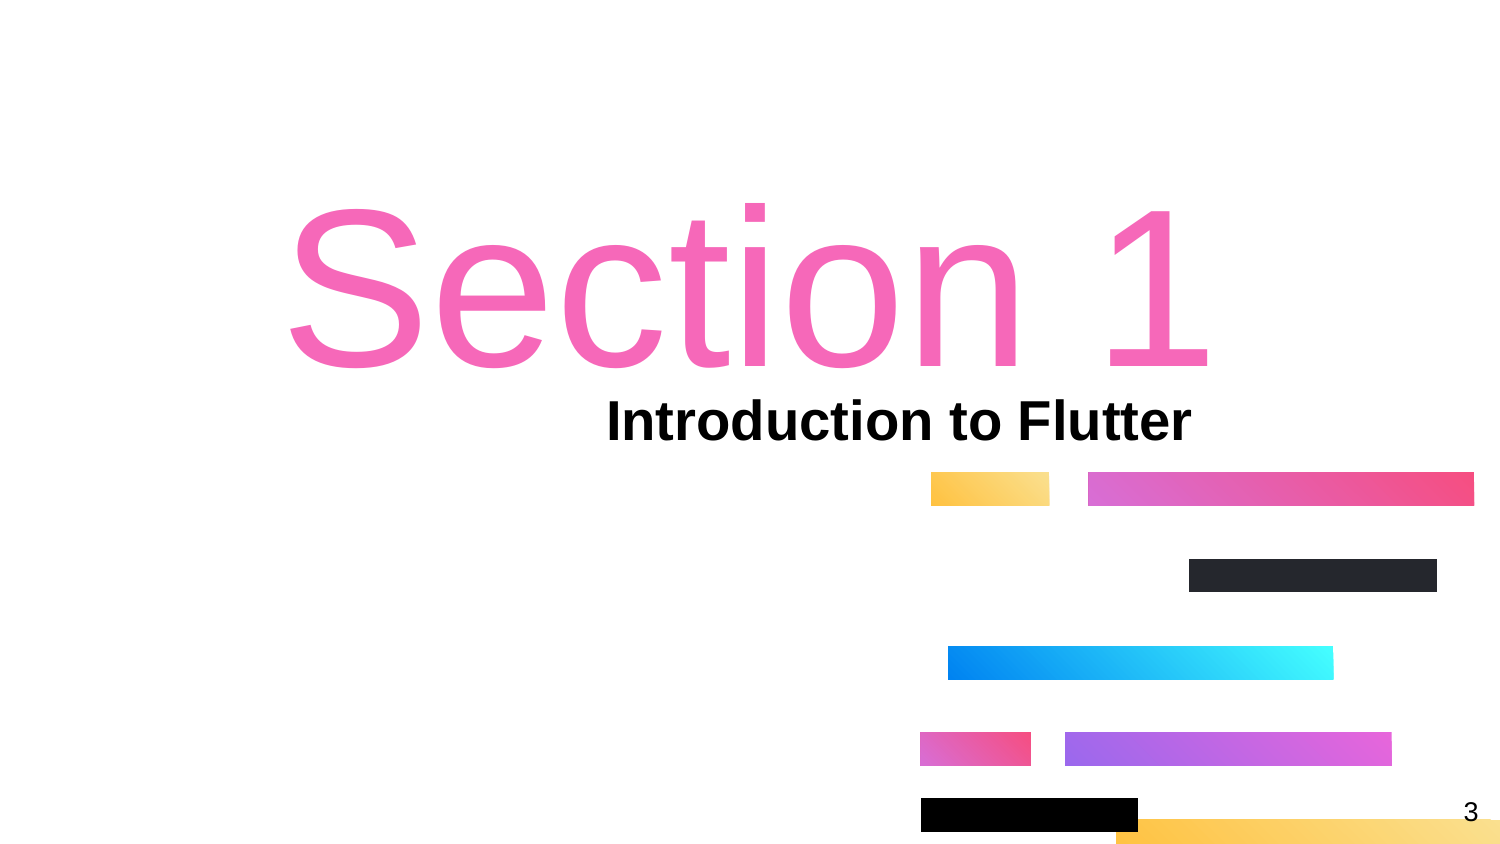

# Section 1
Introduction to Flutter
3